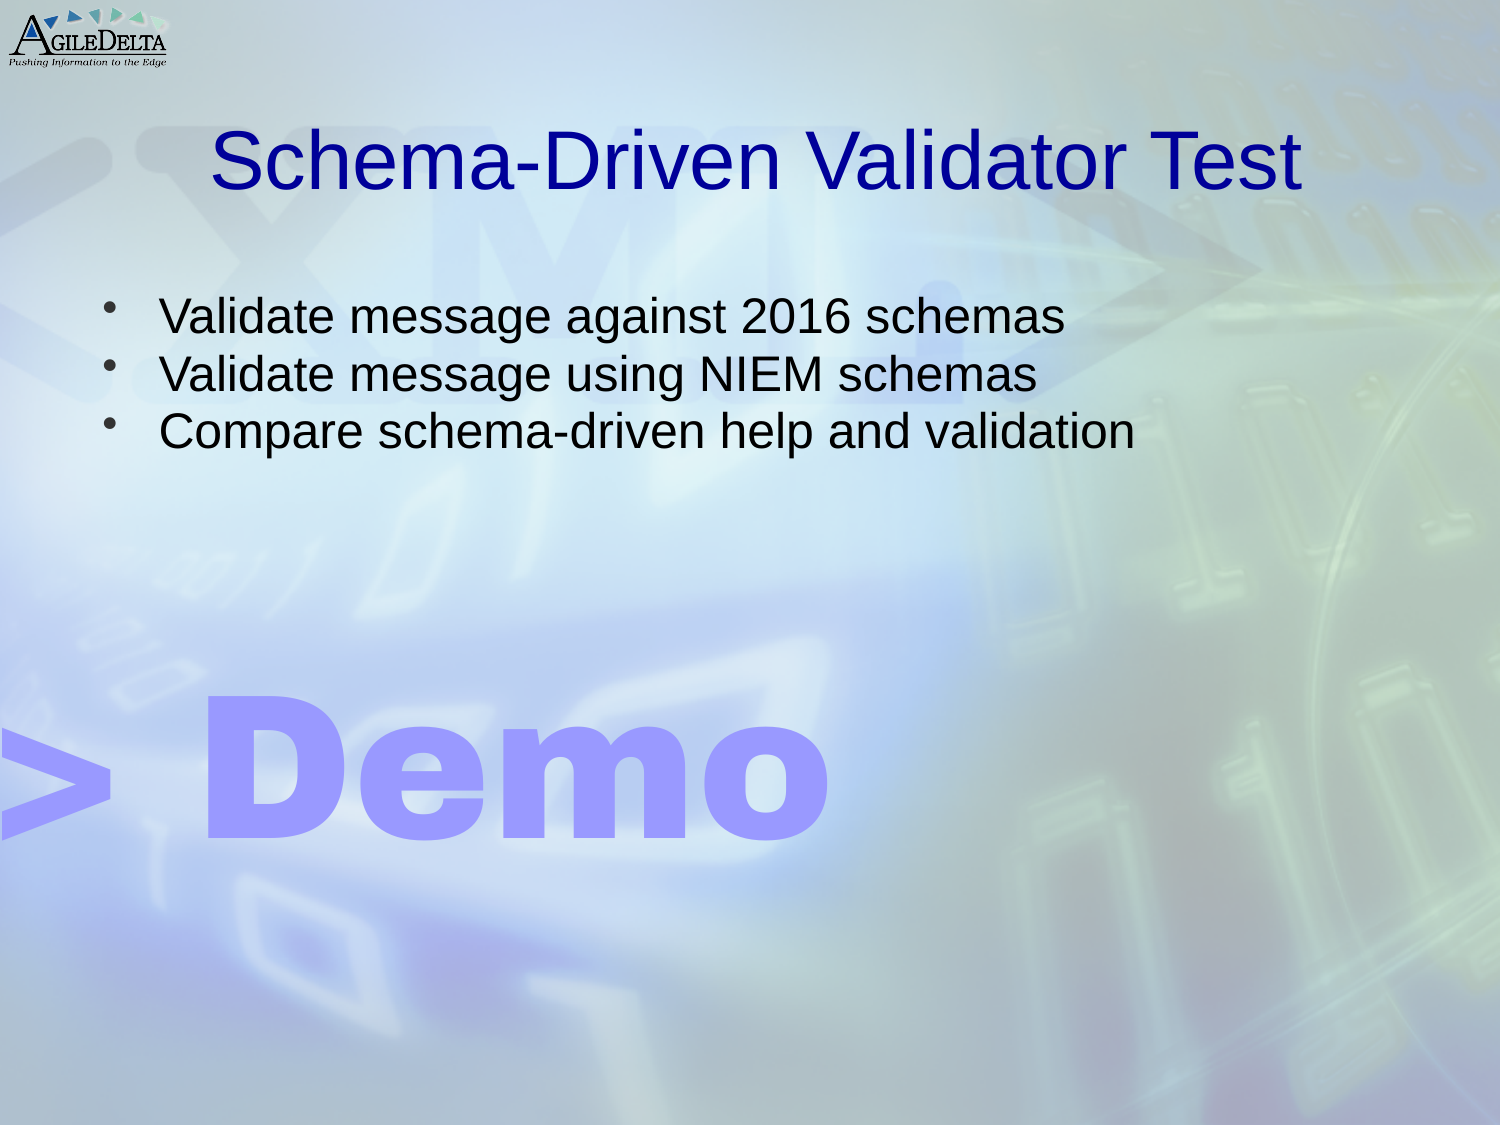

# Schema-Driven Validator Test
Validate message against 2016 schemas
Validate message using NIEM schemas
Compare schema-driven help and validation

> Demo